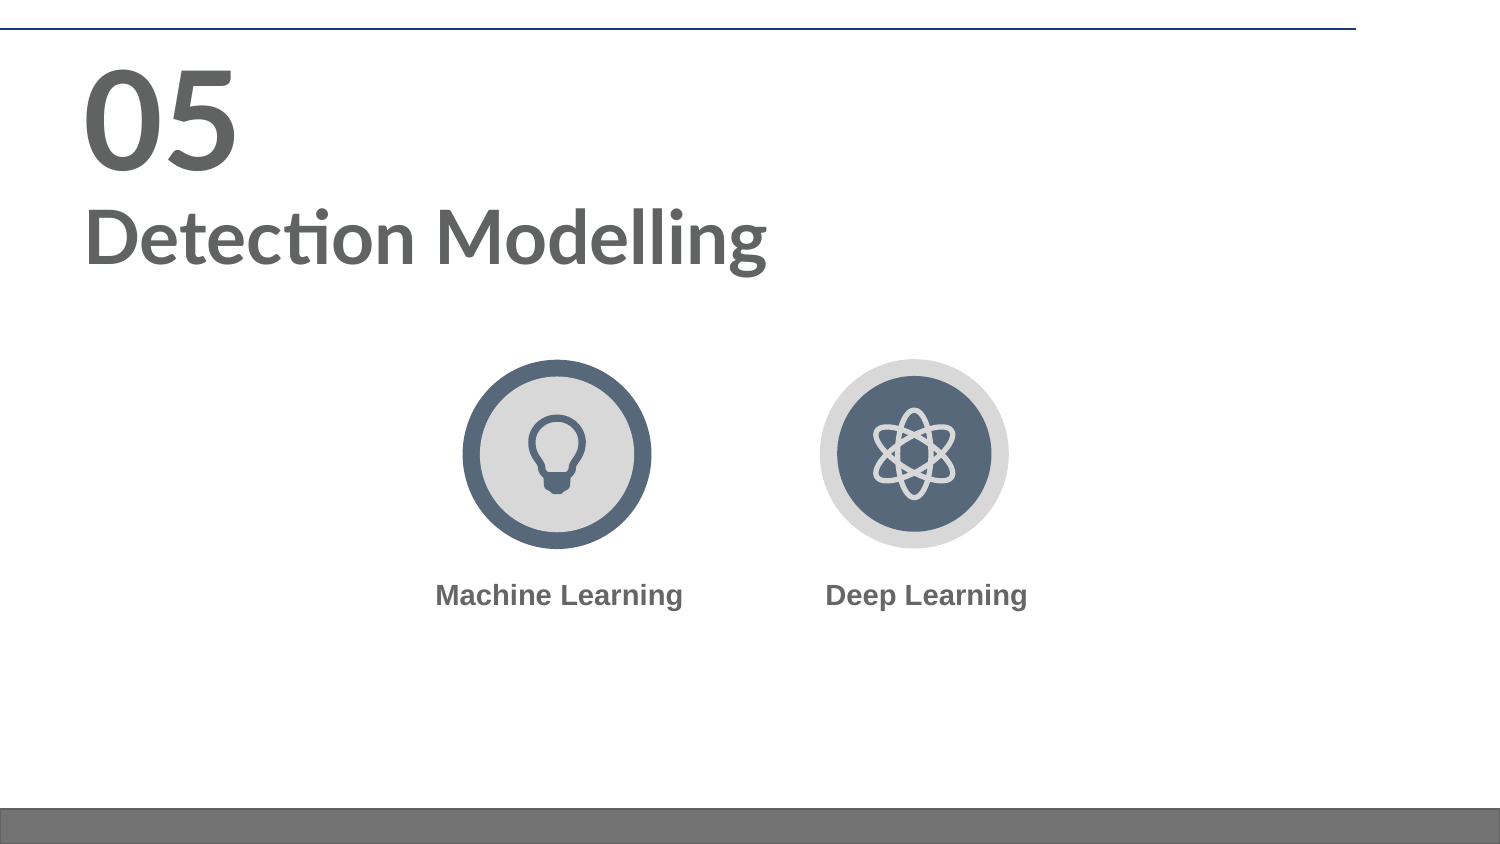

# 05 Detection Modelling

Deep Learning
Machine Learning

21